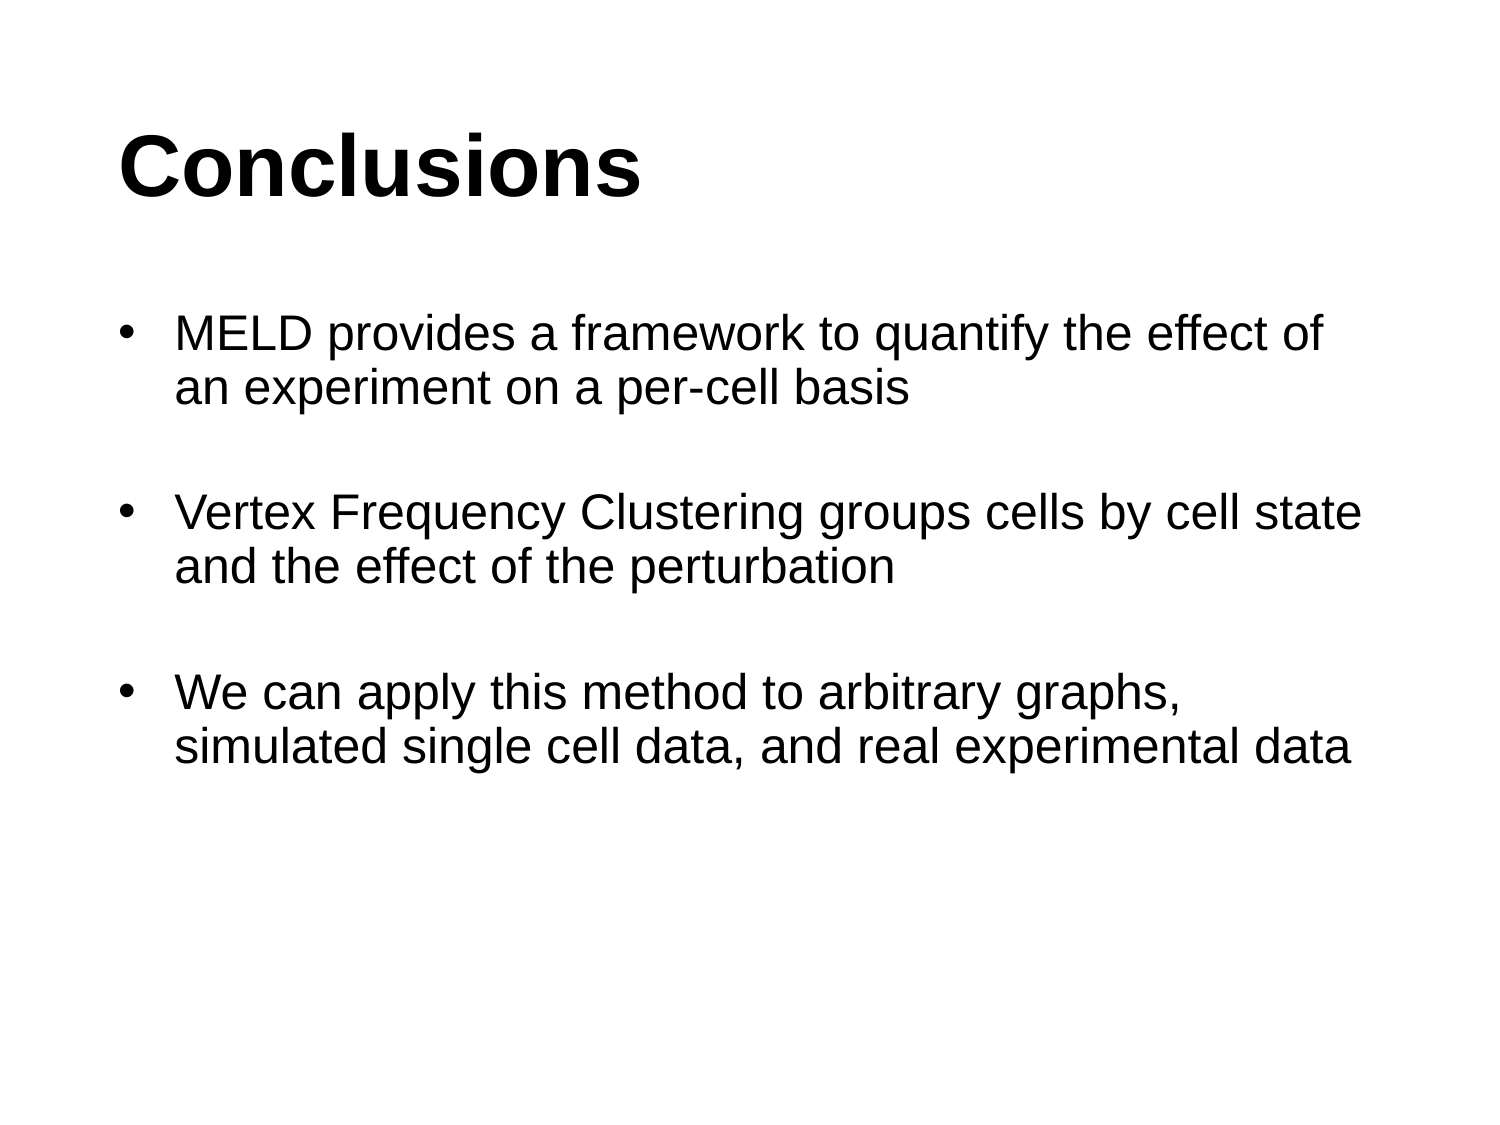

# Conclusions
MELD provides a framework to quantify the effect of an experiment on a per-cell basis

Vertex Frequency Clustering groups cells by cell state and the effect of the perturbation

We can apply this method to arbitrary graphs, simulated single cell data, and real experimental data